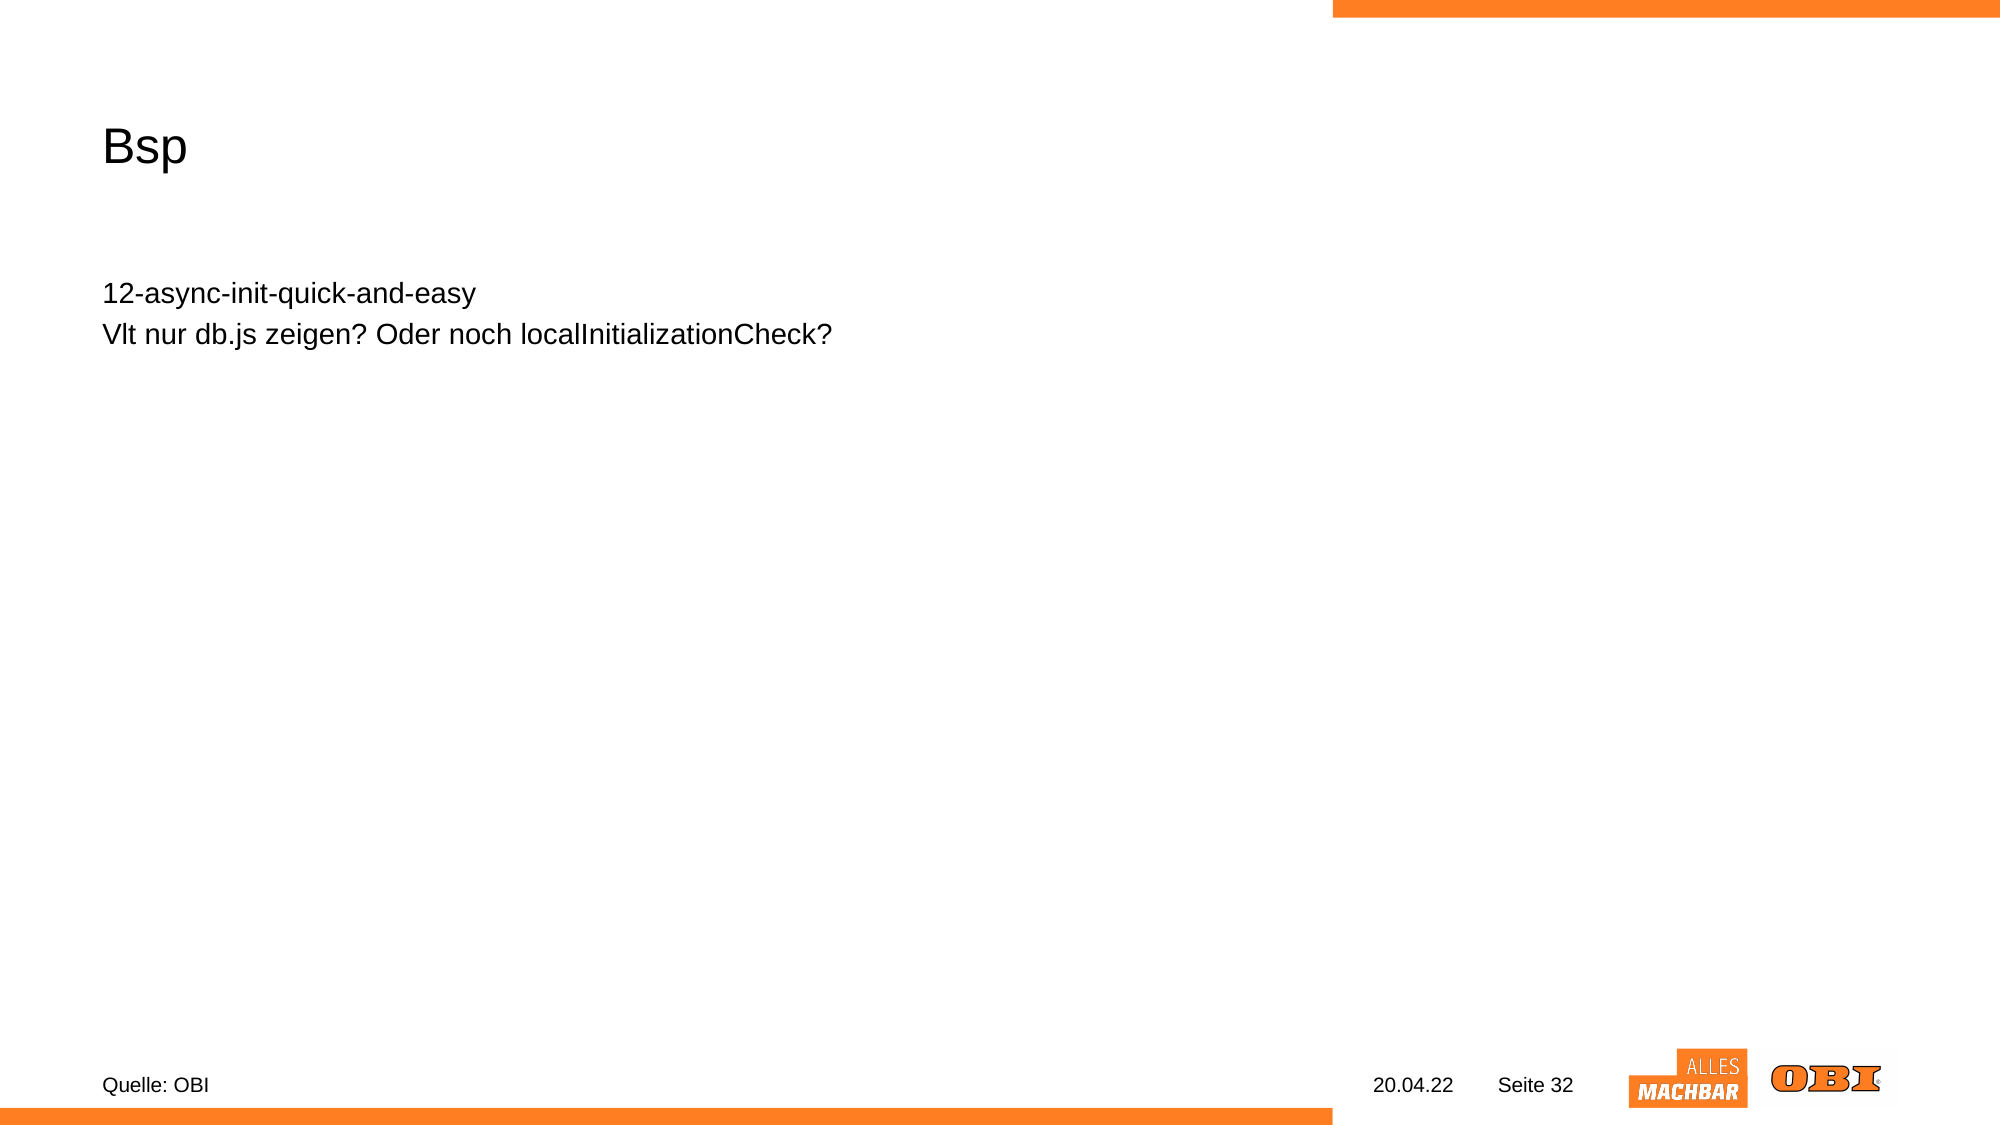

# Bsp

12-async-init-quick-and-easy
Vlt nur db.js zeigen? Oder noch localInitializationCheck?
Quelle: OBI
20.04.22
Seite 32